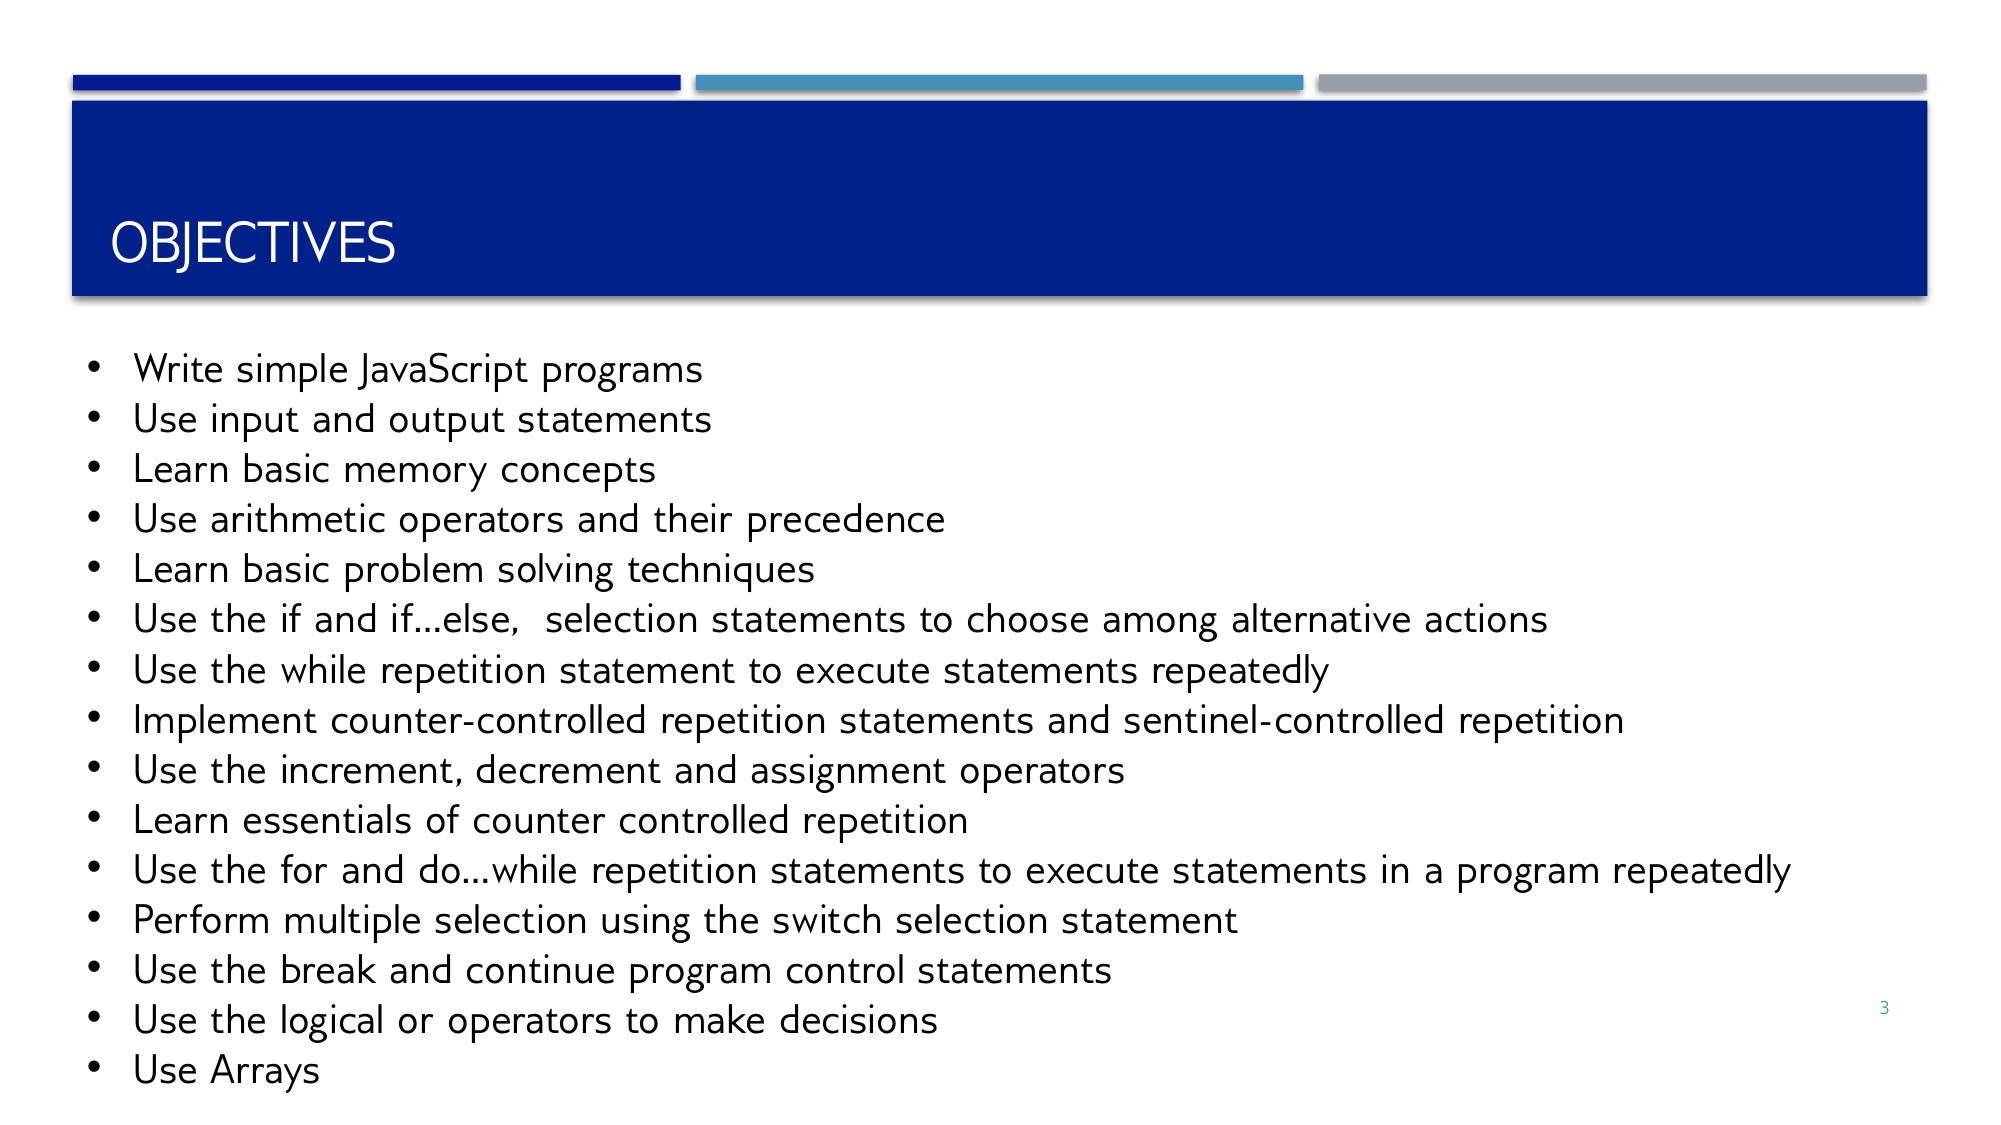

# OBJECTIVES
Write simple JavaScript programs
Use input and output statements
Learn basic memory concepts
Use arithmetic operators and their precedence
Learn basic problem solving techniques
Use the if and if…else,  selection statements to choose among alternative actions
Use the while repetition statement to execute statements repeatedly
Implement counter-controlled repetition statements and sentinel-controlled repetition
Use the increment, decrement and assignment operators
Learn essentials of counter controlled repetition
Use the for and do…while repetition statements to execute statements in a program repeatedly
Perform multiple selection using the switch selection statement
Use the break and continue program control statements
Use the logical or operators to make decisions
Use Arrays
3